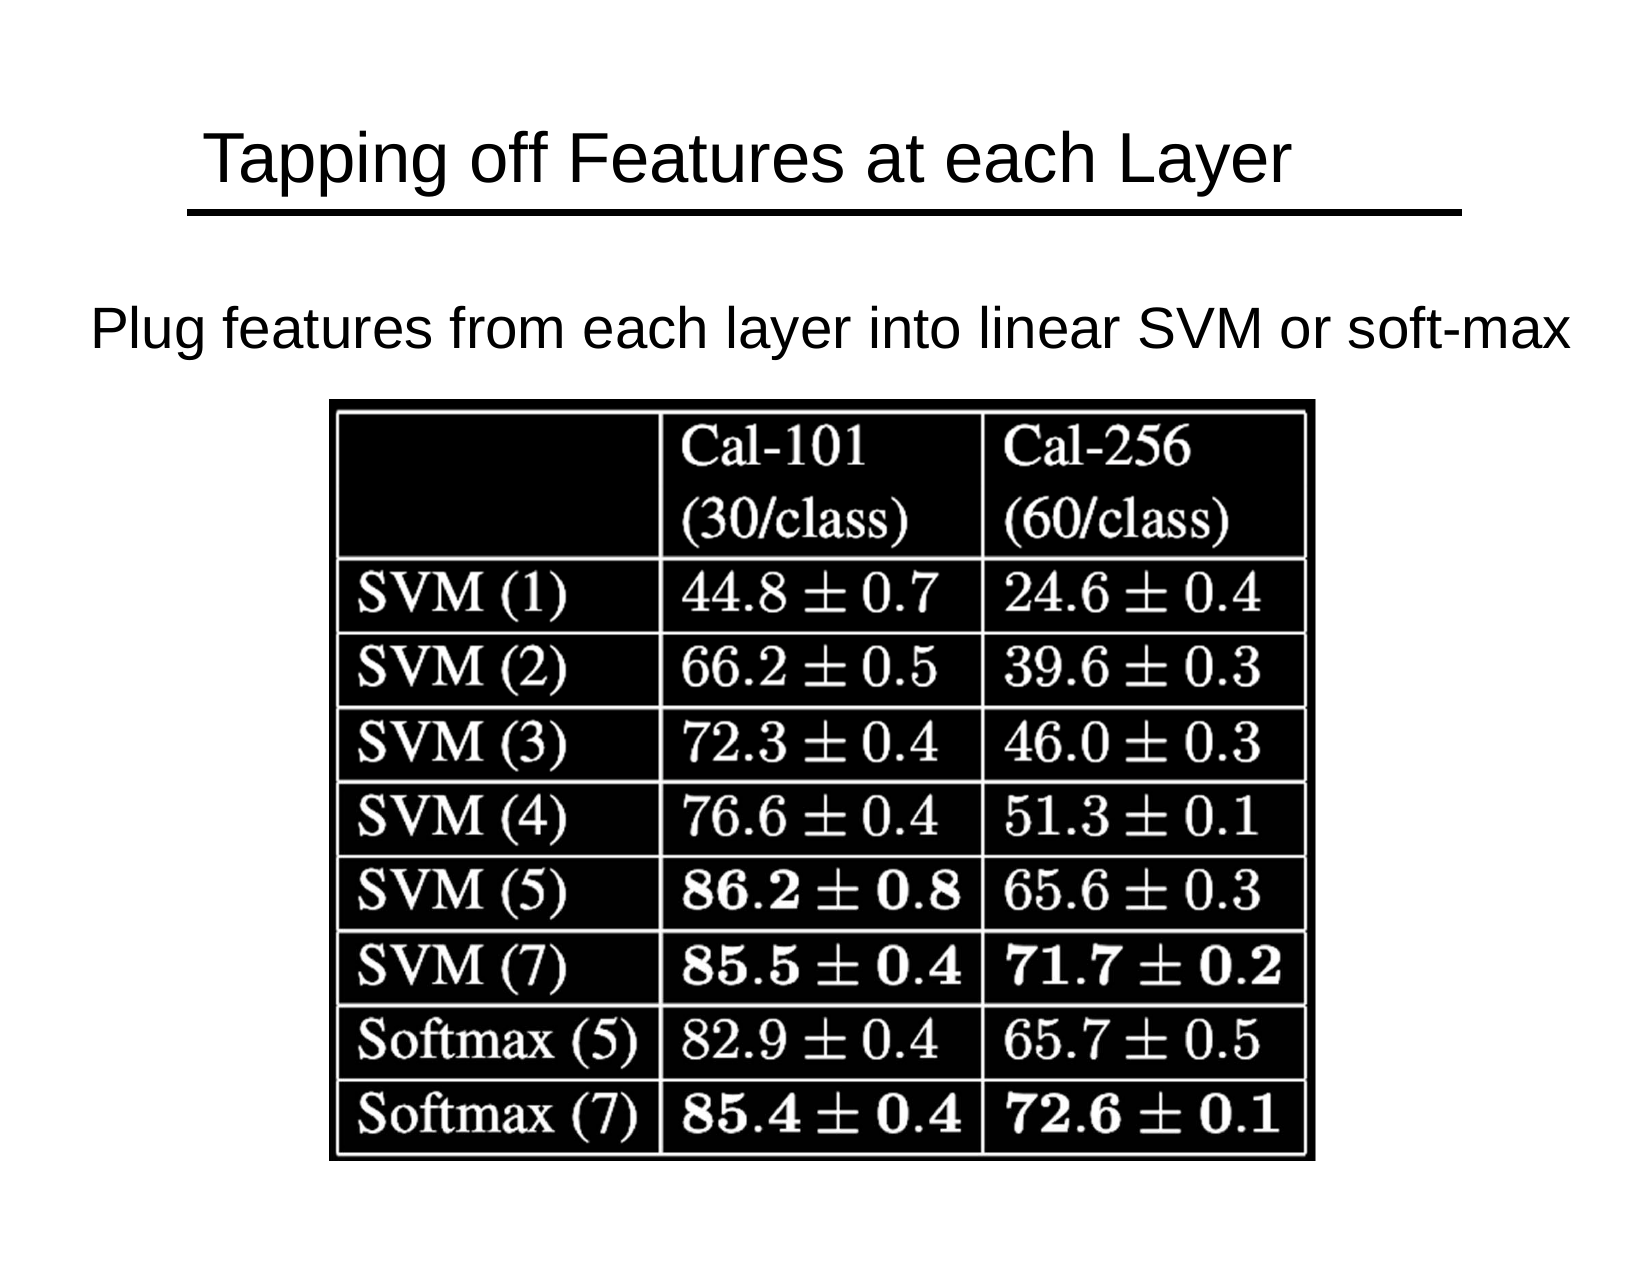

# Tapping off Features at each Layer
Plug features from each layer into linear SVM or soft-max